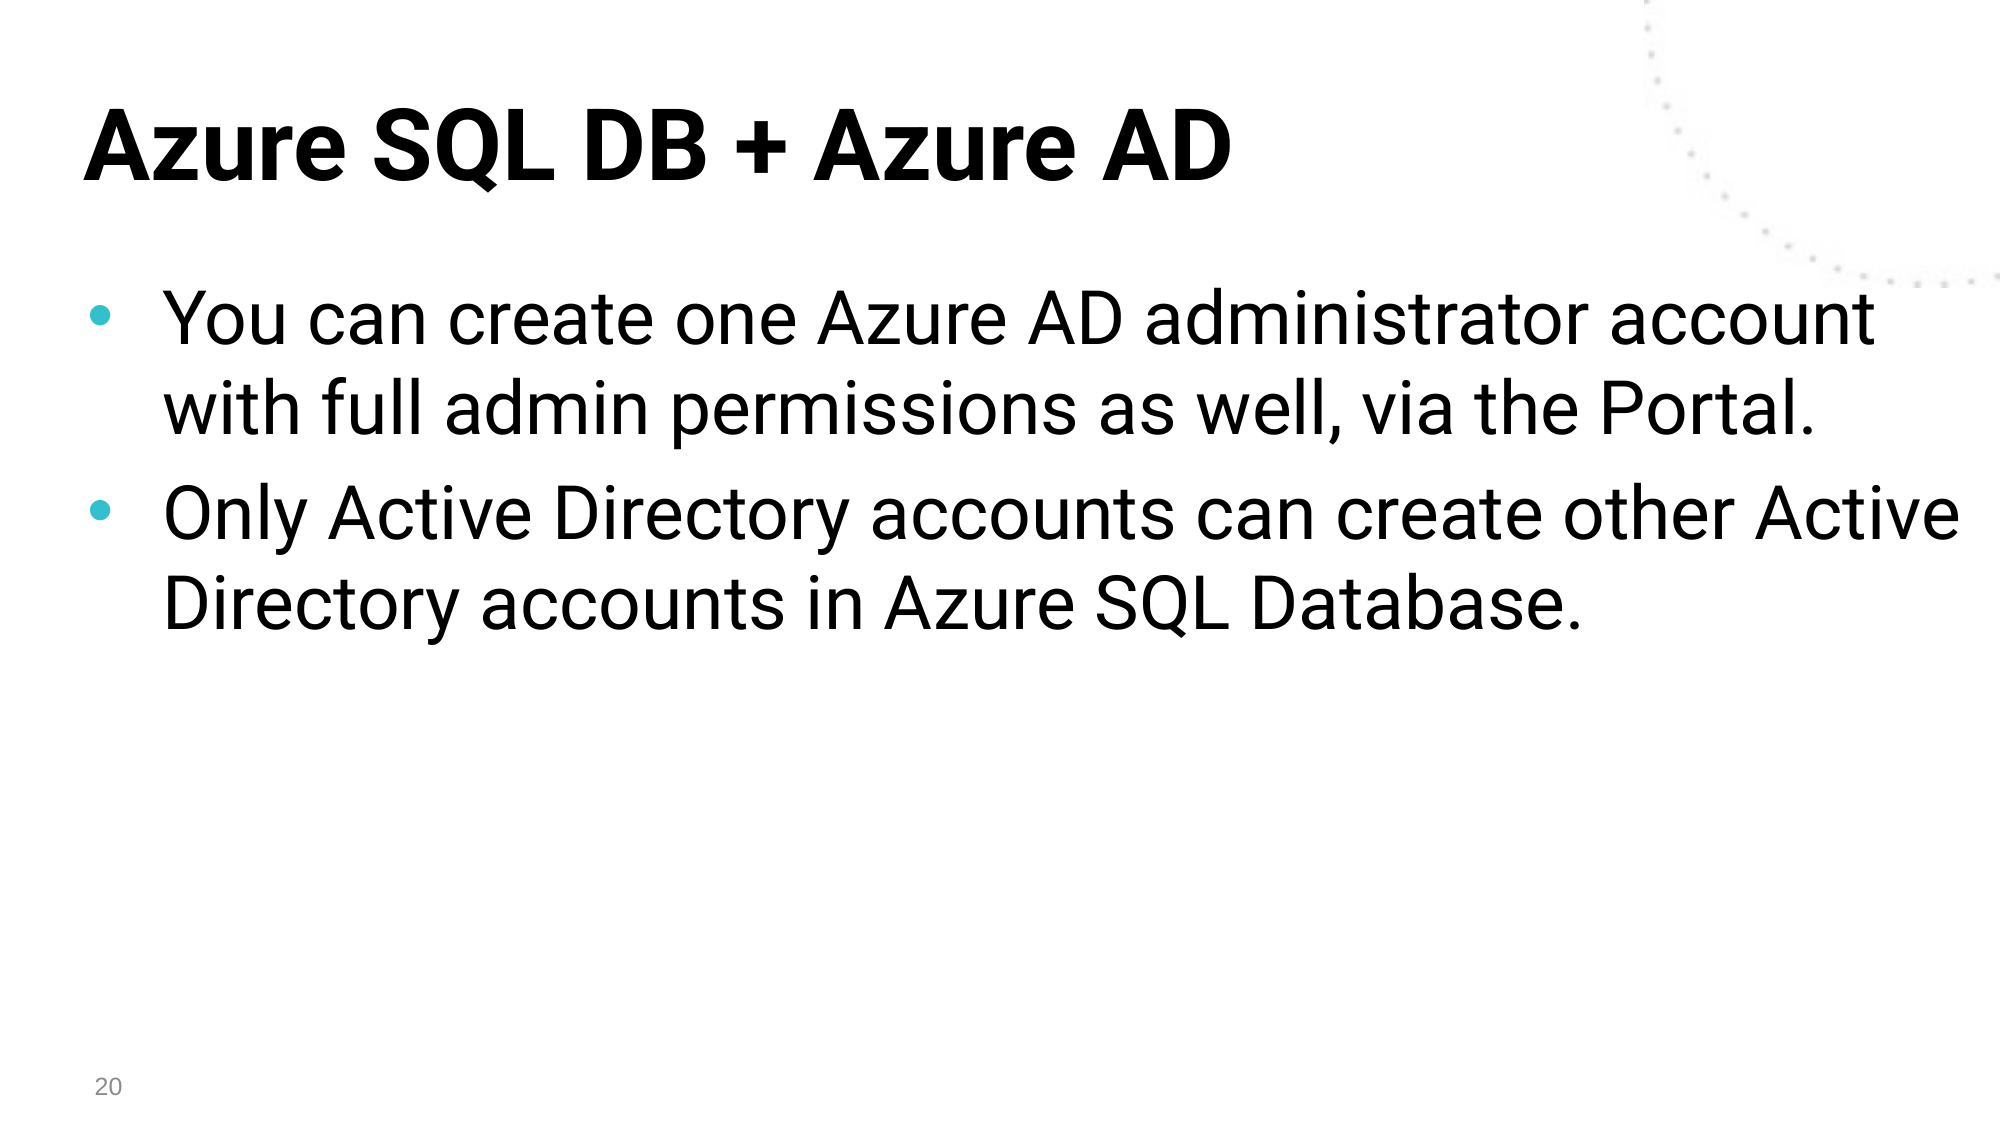

# Azure SQL DB + Azure AD
You can create one Azure AD administrator account with full admin permissions as well, via the Portal.
Only Active Directory accounts can create other Active Directory accounts in Azure SQL Database.

20